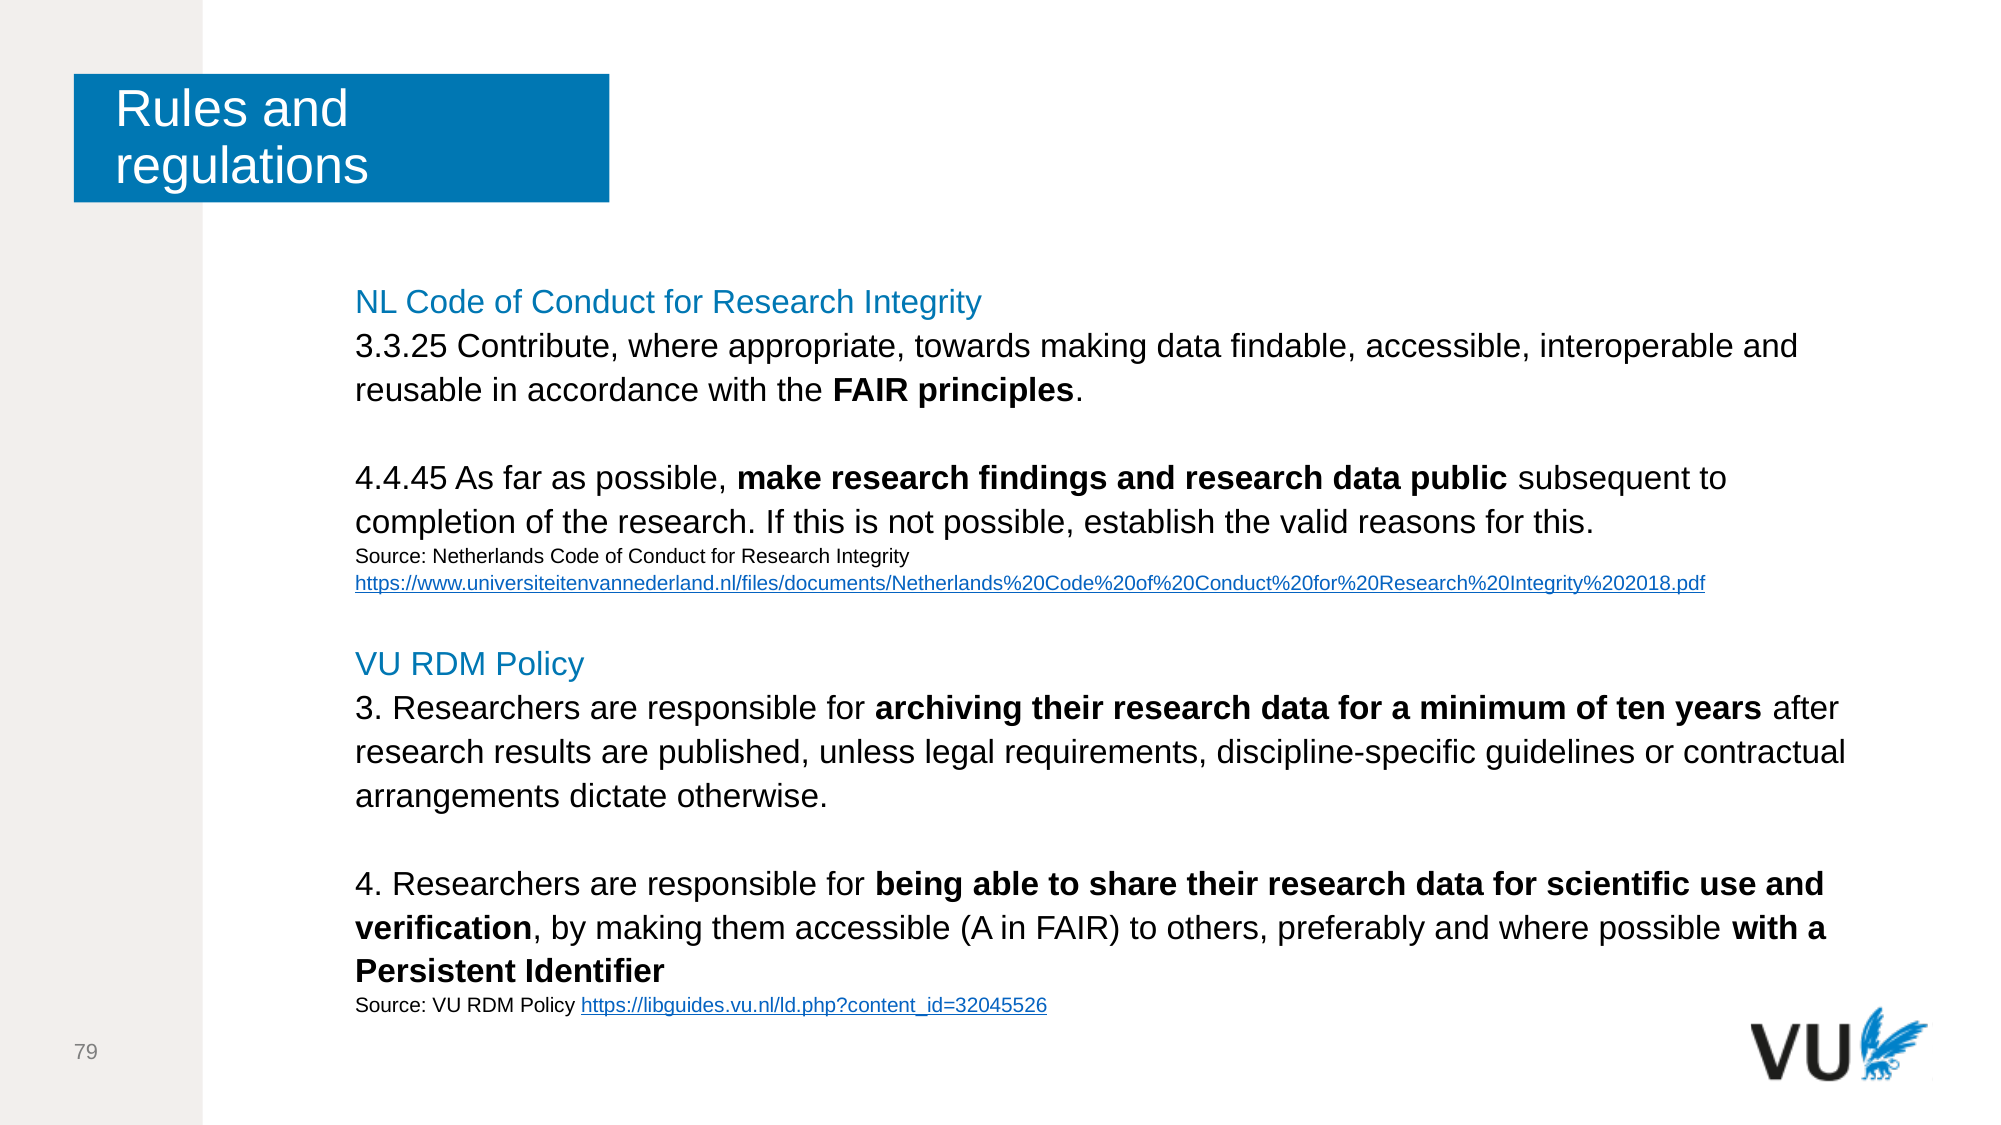

# Rules and regulations
NL Code of Conduct for Research Integrity
3.3.25 Contribute, where appropriate, towards making data findable, accessible, interoperable and
reusable in accordance with the FAIR principles.

4.4.45 As far as possible, make research findings and research data public subsequent to completion of the research. If this is not possible, establish the valid reasons for this.
Source: Netherlands Code of Conduct for Research Integrity https://www.universiteitenvannederland.nl/files/documents/Netherlands%20Code%20of%20Conduct%20for%20Research%20Integrity%202018.pdf

VU RDM Policy
3. Researchers are responsible for archiving their research data for a minimum of ten years after research results are published, unless legal requirements, discipline-specific guidelines or contractual arrangements dictate otherwise.

4. Researchers are responsible for being able to share their research data for scientific use and verification, by making them accessible (A in FAIR) to others, preferably and where possible with a Persistent Identifier
Source: VU RDM Policy https://libguides.vu.nl/ld.php?content_id=32045526
79